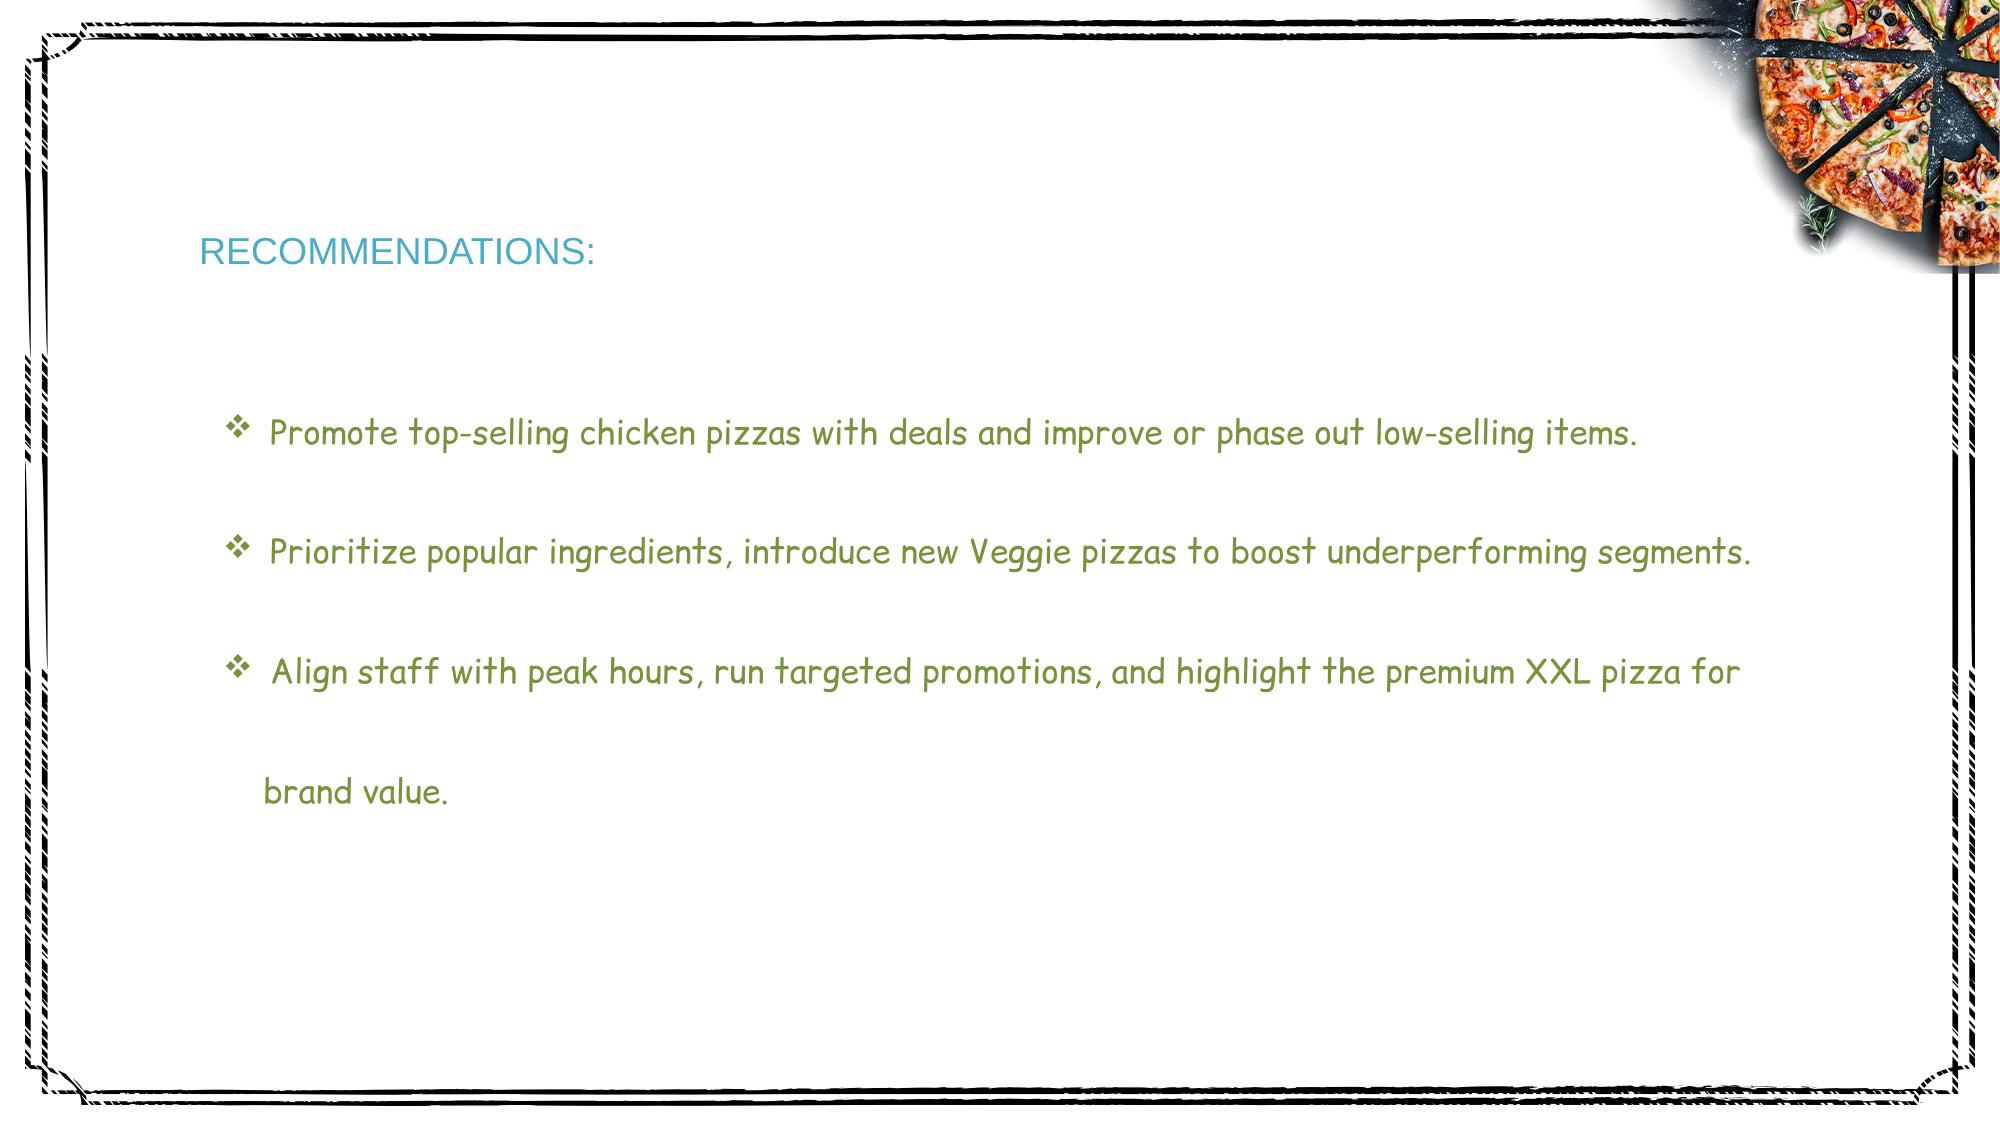

RECOMMENDATIONS:
Promote top-selling chicken pizzas with deals and improve or phase out low-selling items.
Prioritize popular ingredients, introduce new Veggie pizzas to boost underperforming segments.
Align staff with peak hours, run targeted promotions, and highlight the premium XXL pizza for
    brand value.